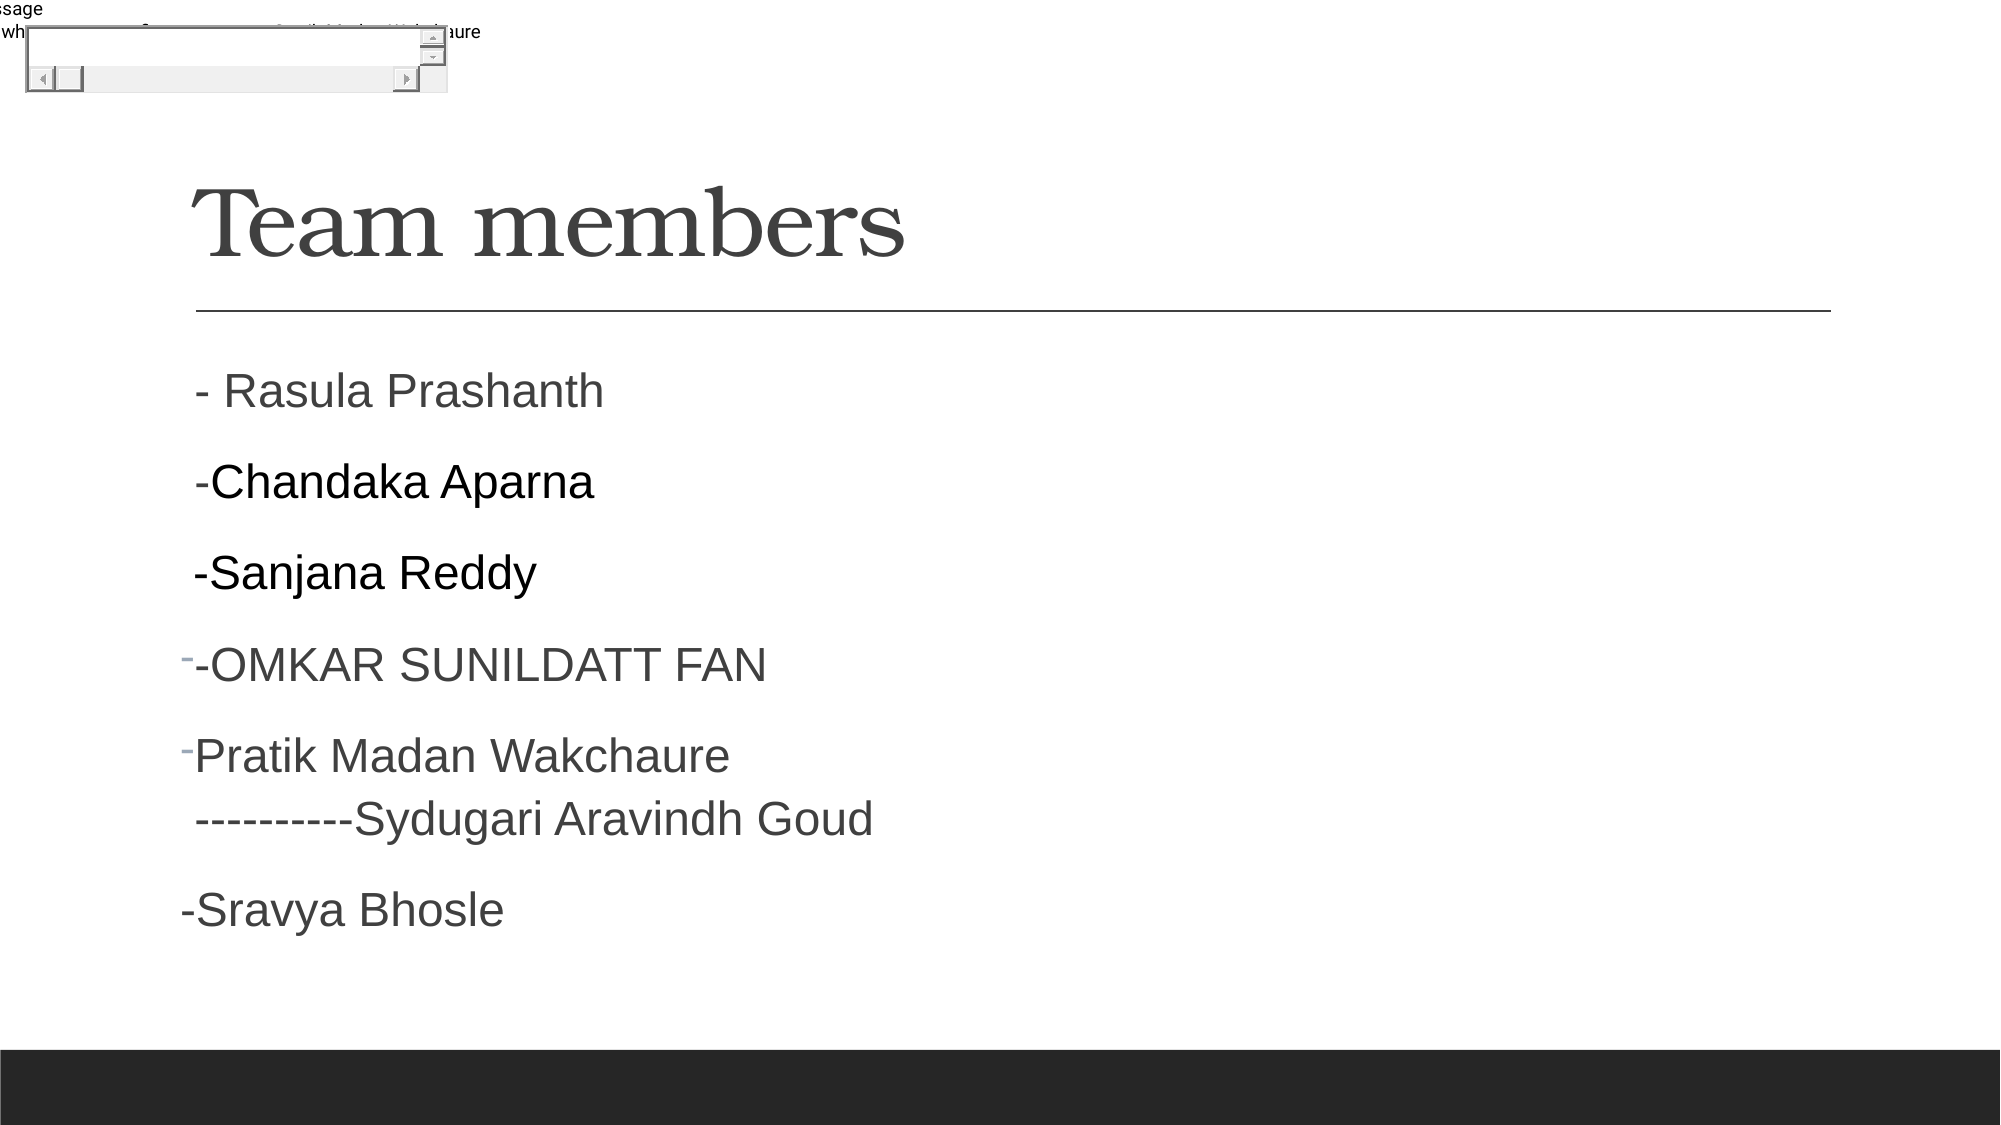

sravya bhosle
11:38 PM
MR. OMKAR SUNILDATT FAND. Mr. Pratik Madan Wakchaure
Mr. Sydugari Aravindh Goud

Send message
Checking who can access file

11:39PM
fwn-whmm-gbh
sravya bhosle
11:38 PM
MR. OMKAR SUNILDATT FAND. Mr. Pratik Madan Wakchaure
Mr. Sydugari Aravindh Goud

Send message
Checking who can access file

11:39PM
fwn-whmm-gbh
# Team members
- Rasula Prashanth
-Chandaka Aparna
 -Sanjana Reddy
-OMKAR SUNILDATT FAN
Pratik Madan Wakchaure                                                                               ----------Sydugari Aravindh Goud
-Sravya Bhosle